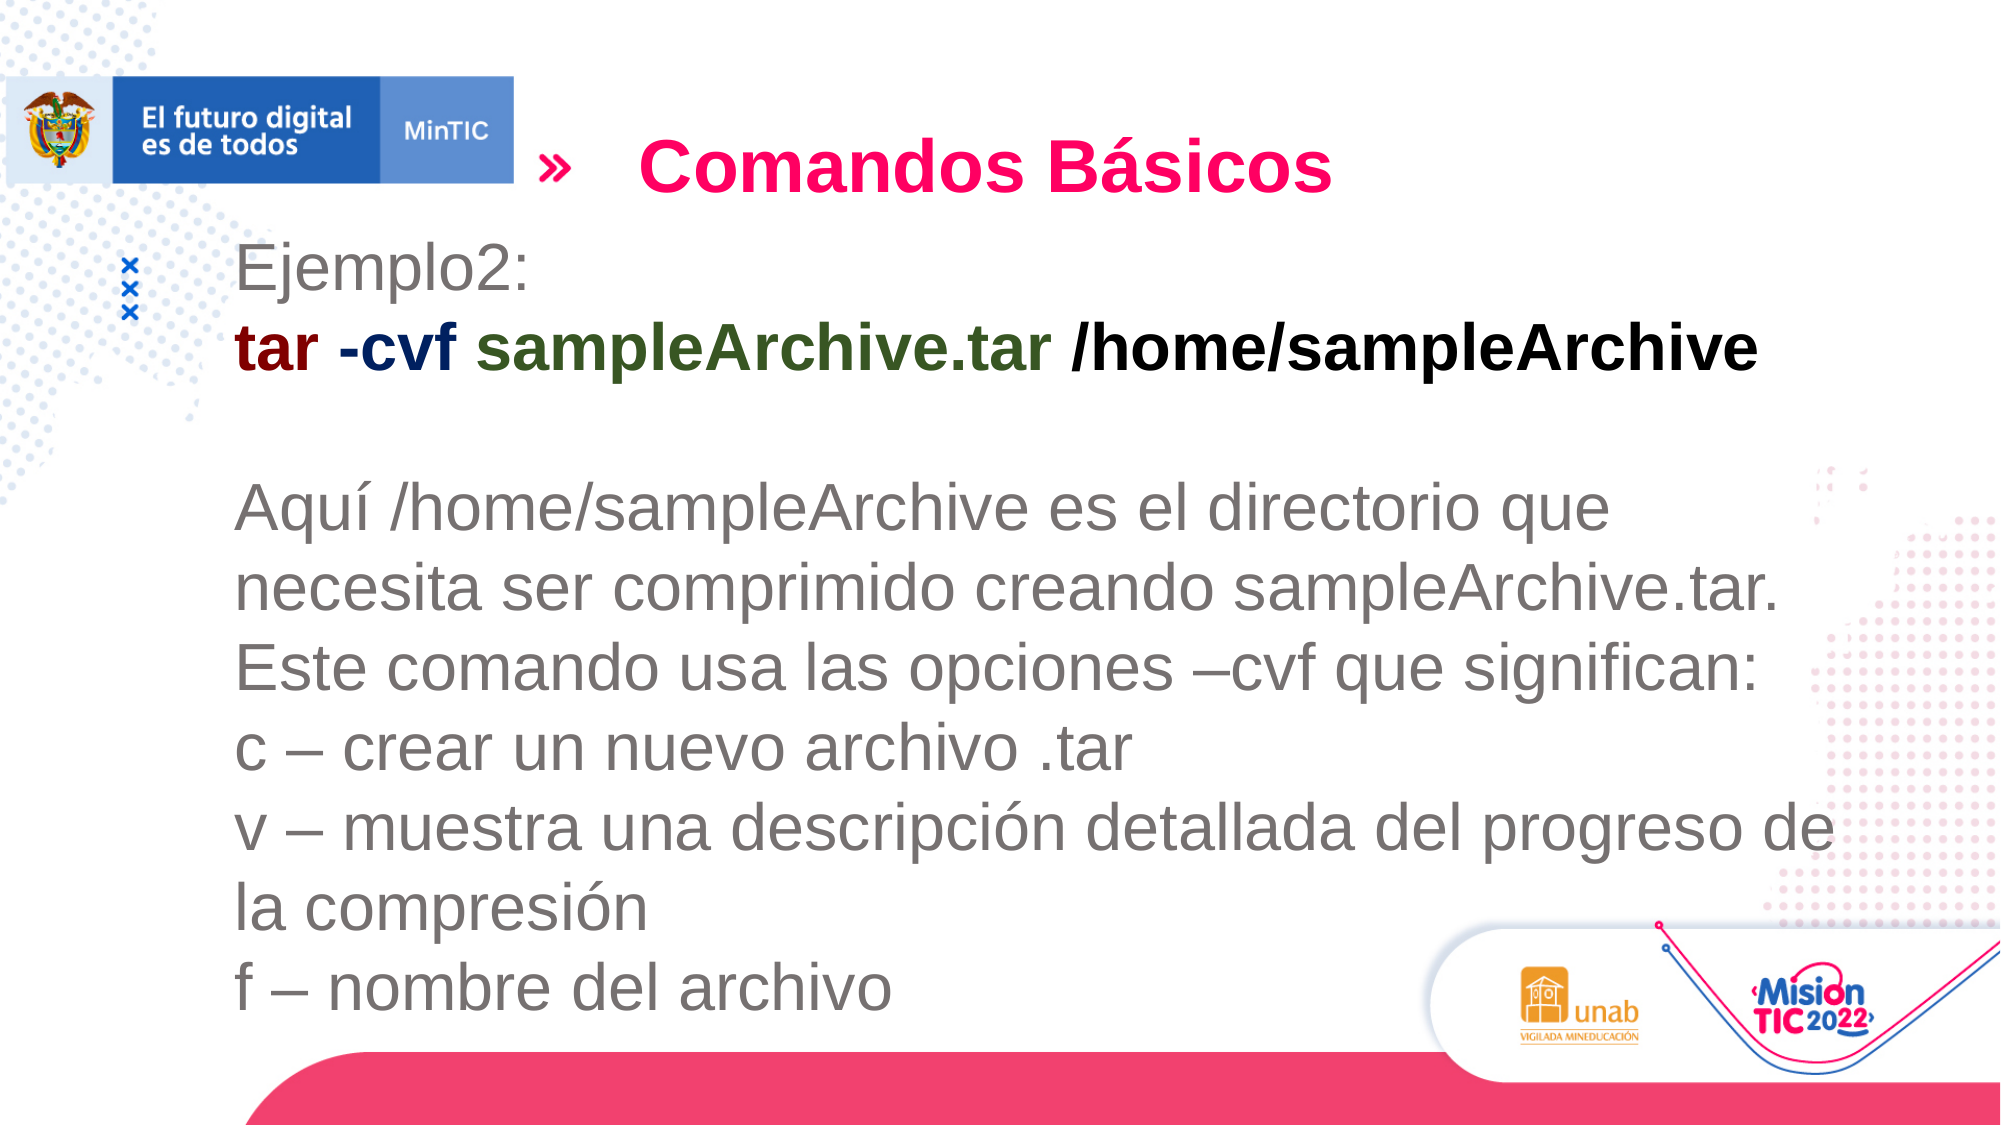

Comandos Básicos
Ejemplo2:
tar -cvf sampleArchive.tar /home/sampleArchive

Aquí /home/sampleArchive es el directorio que necesita ser comprimido creando sampleArchive.tar.
Este comando usa las opciones –cvf que significan:
c – crear un nuevo archivo .tar
v – muestra una descripción detallada del progreso de la compresión
f – nombre del archivo